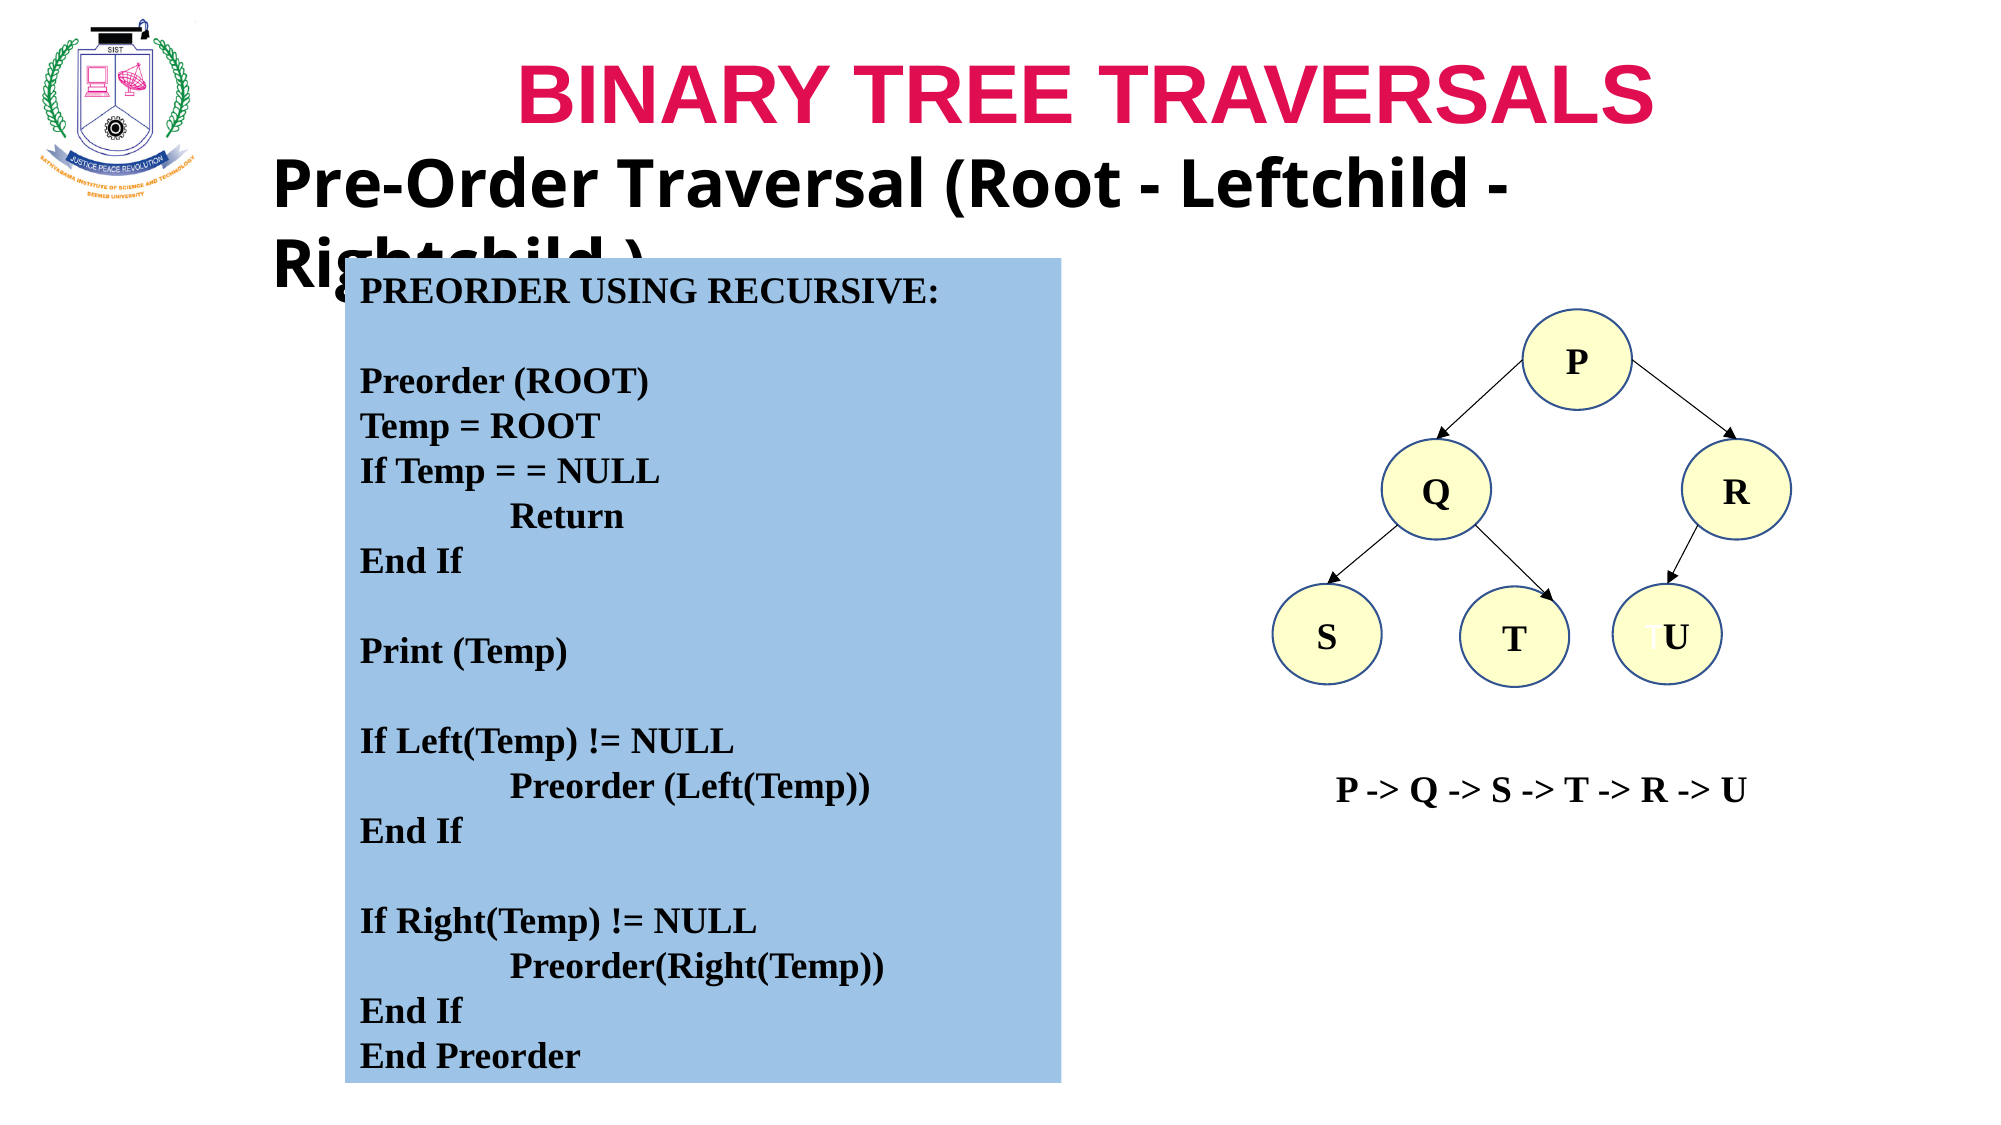

BINARY TREE TRAVERSALS
Pre-Order Traversal (Root - Leftchild - Rightchild )

PREORDER USING RECURSIVE:

Preorder (ROOT)
Temp = ROOT
If Temp = = NULL
	Return
End If

Print (Temp)

If Left(Temp) != NULL
	Preorder (Left(Temp))
End If

If Right(Temp) != NULL
	Preorder(Right(Temp))
End If
End Preorder
P
Q
R
S
TU
T
P -> Q -> S -> T -> R -> U